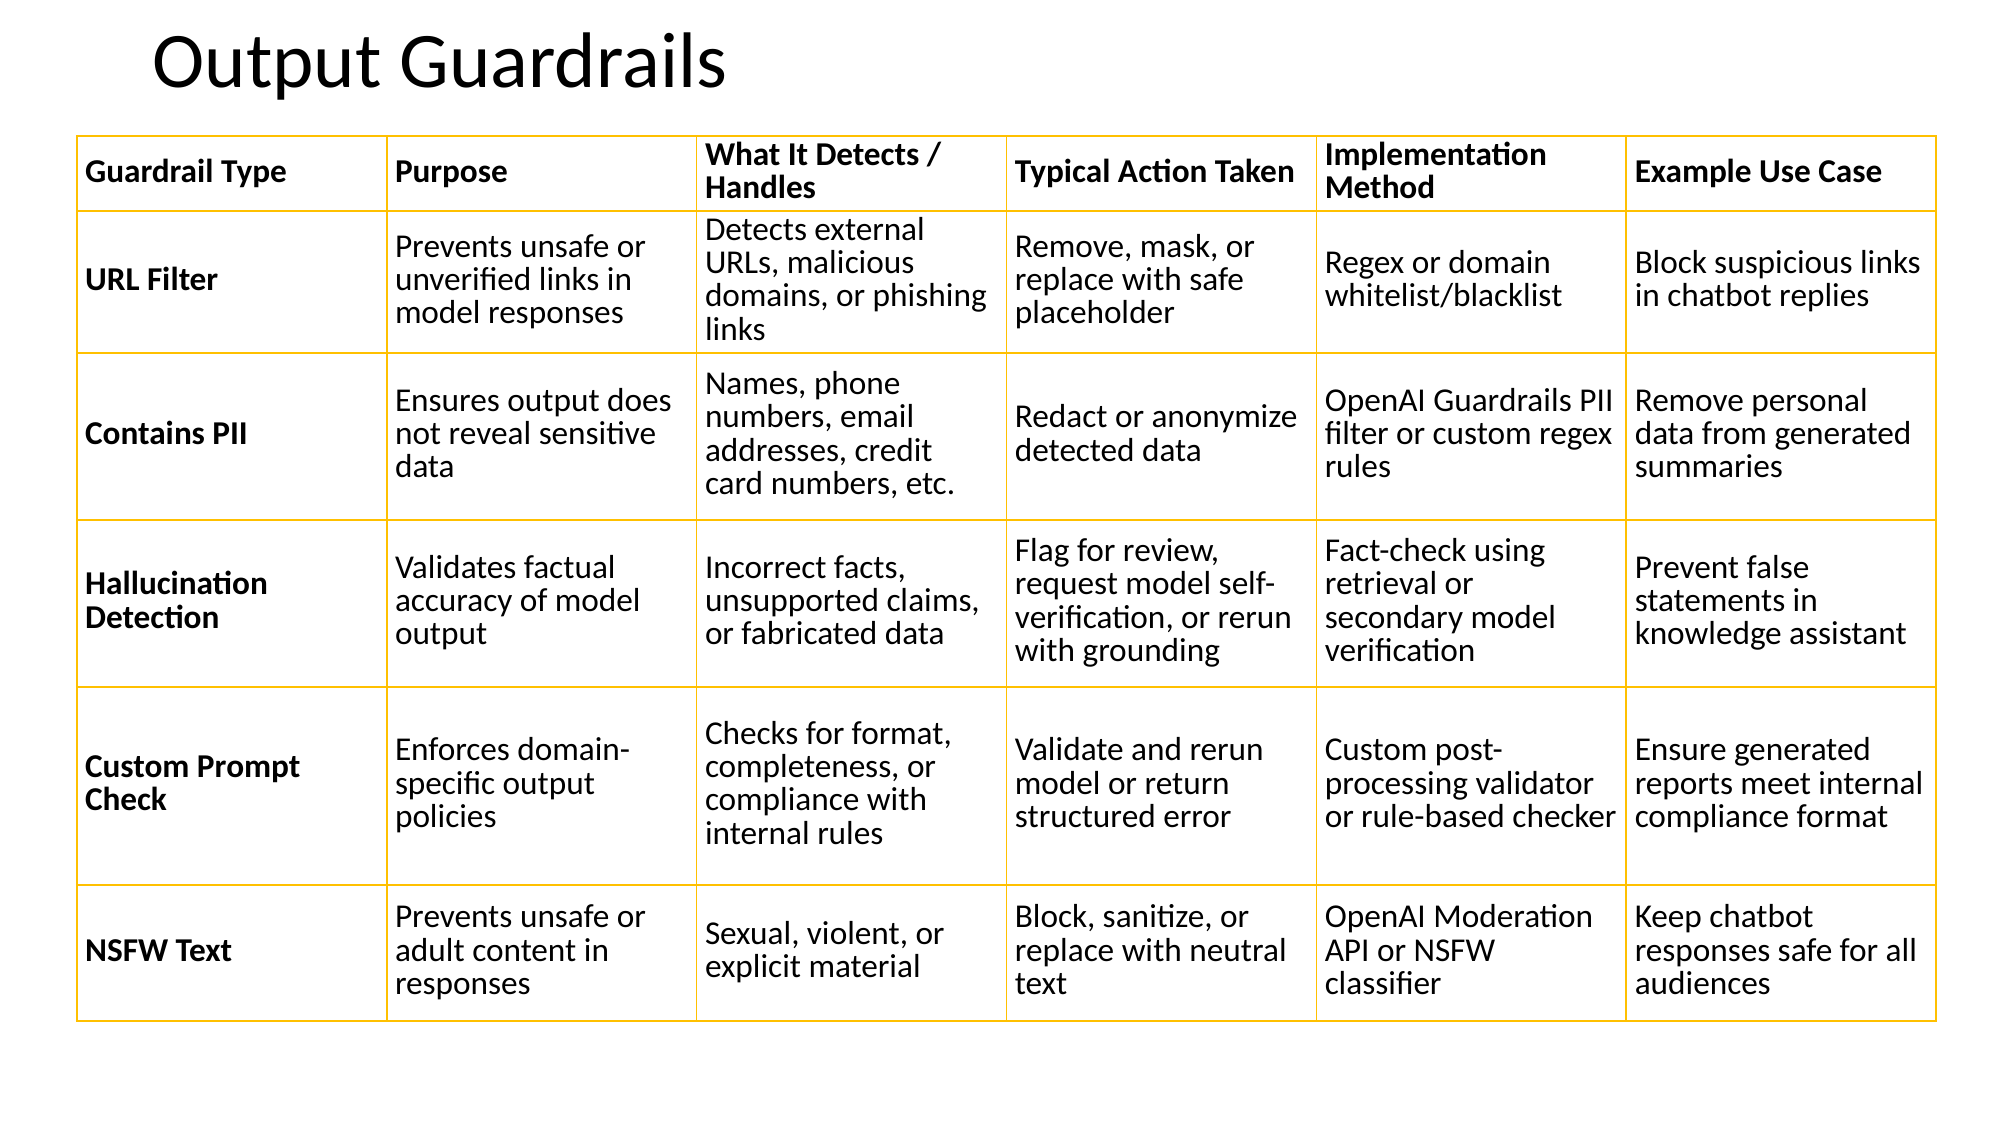

# Output Guardrails
| Guardrail Type | Purpose | What It Detects / Handles | Typical Action Taken | Implementation Method | Example Use Case |
| --- | --- | --- | --- | --- | --- |
| URL Filter | Prevents unsafe or unverified links in model responses | Detects external URLs, malicious domains, or phishing links | Remove, mask, or replace with safe placeholder | Regex or domain whitelist/blacklist | Block suspicious links in chatbot replies |
| Contains PII | Ensures output does not reveal sensitive data | Names, phone numbers, email addresses, credit card numbers, etc. | Redact or anonymize detected data | OpenAI Guardrails PII filter or custom regex rules | Remove personal data from generated summaries |
| Hallucination Detection | Validates factual accuracy of model output | Incorrect facts, unsupported claims, or fabricated data | Flag for review, request model self-verification, or rerun with grounding | Fact-check using retrieval or secondary model verification | Prevent false statements in knowledge assistant |
| Custom Prompt Check | Enforces domain-specific output policies | Checks for format, completeness, or compliance with internal rules | Validate and rerun model or return structured error | Custom post-processing validator or rule-based checker | Ensure generated reports meet internal compliance format |
| NSFW Text | Prevents unsafe or adult content in responses | Sexual, violent, or explicit material | Block, sanitize, or replace with neutral text | OpenAI Moderation API or NSFW classifier | Keep chatbot responses safe for all audiences |